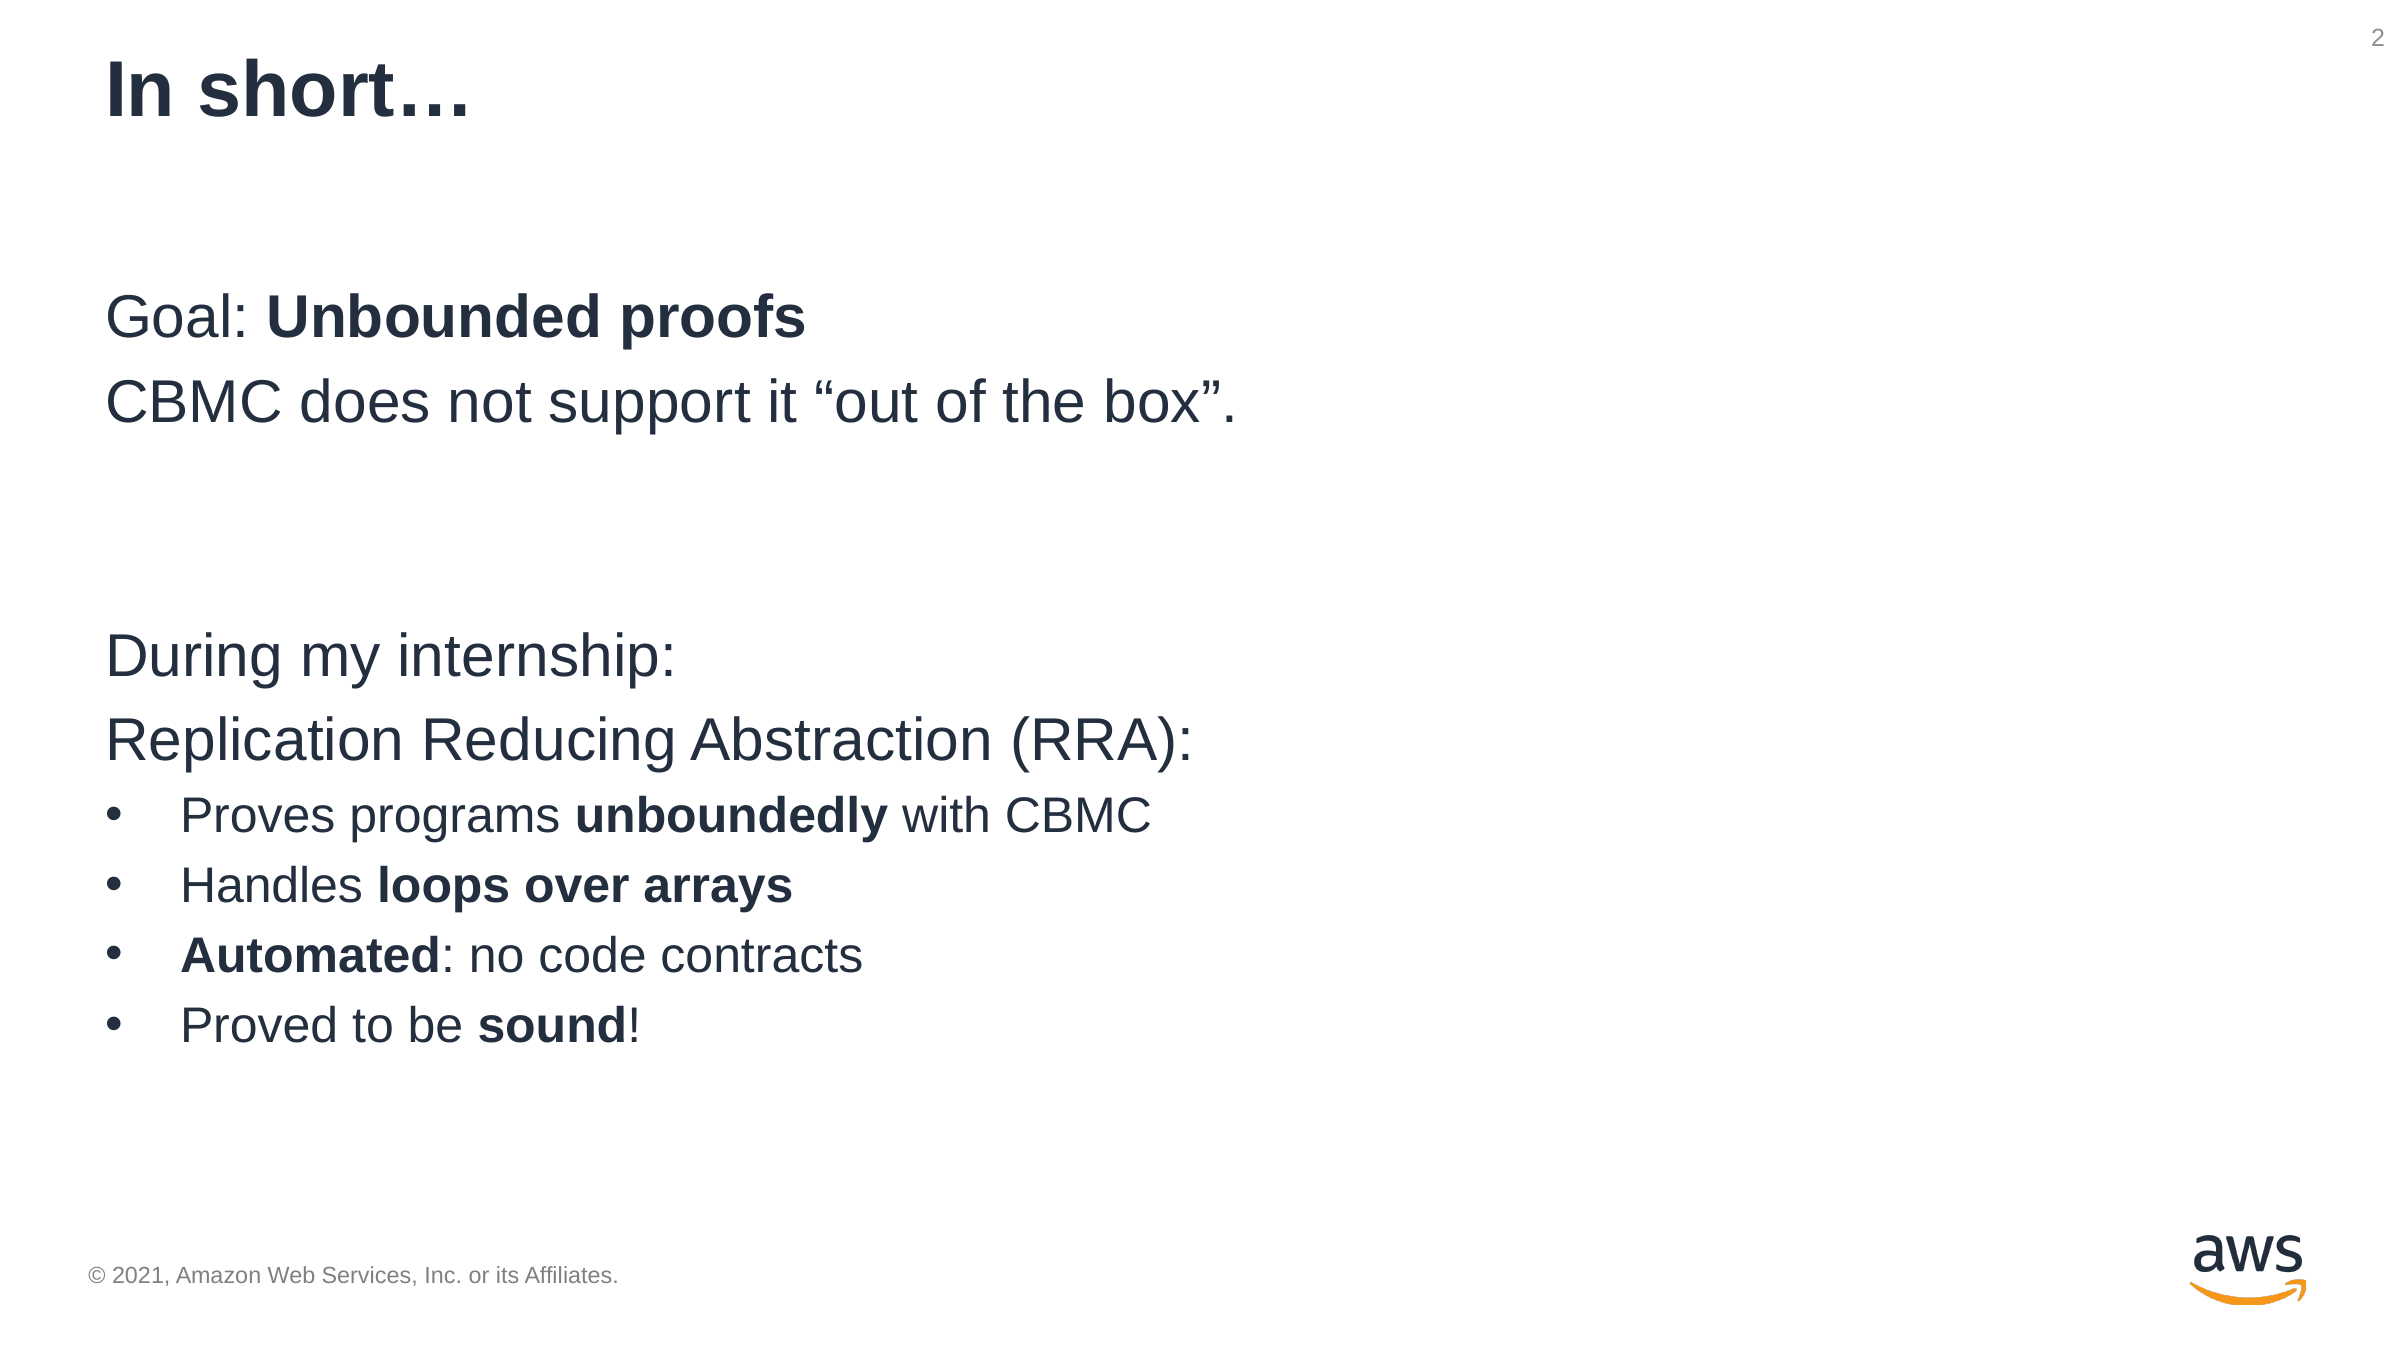

2
# In short…
Goal: Unbounded proofs
CBMC does not support it “out of the box”.

During my internship:
Replication Reducing Abstraction (RRA):
Proves programs unboundedly with CBMC
Handles loops over arrays
Automated: no code contracts
Proved to be sound!